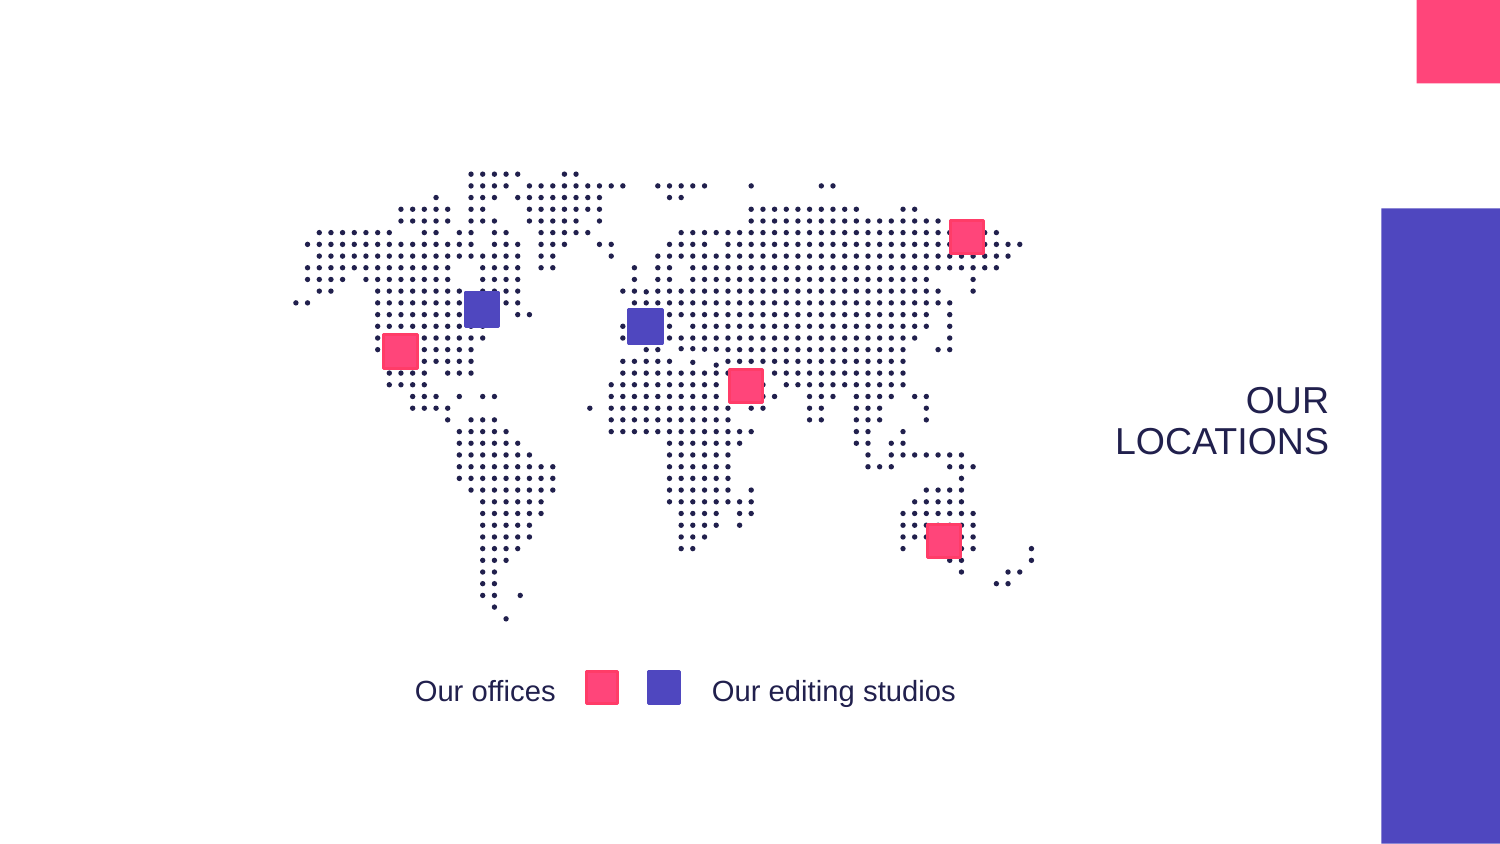

# OUR LOCATIONS

Our offices

Our editing studios